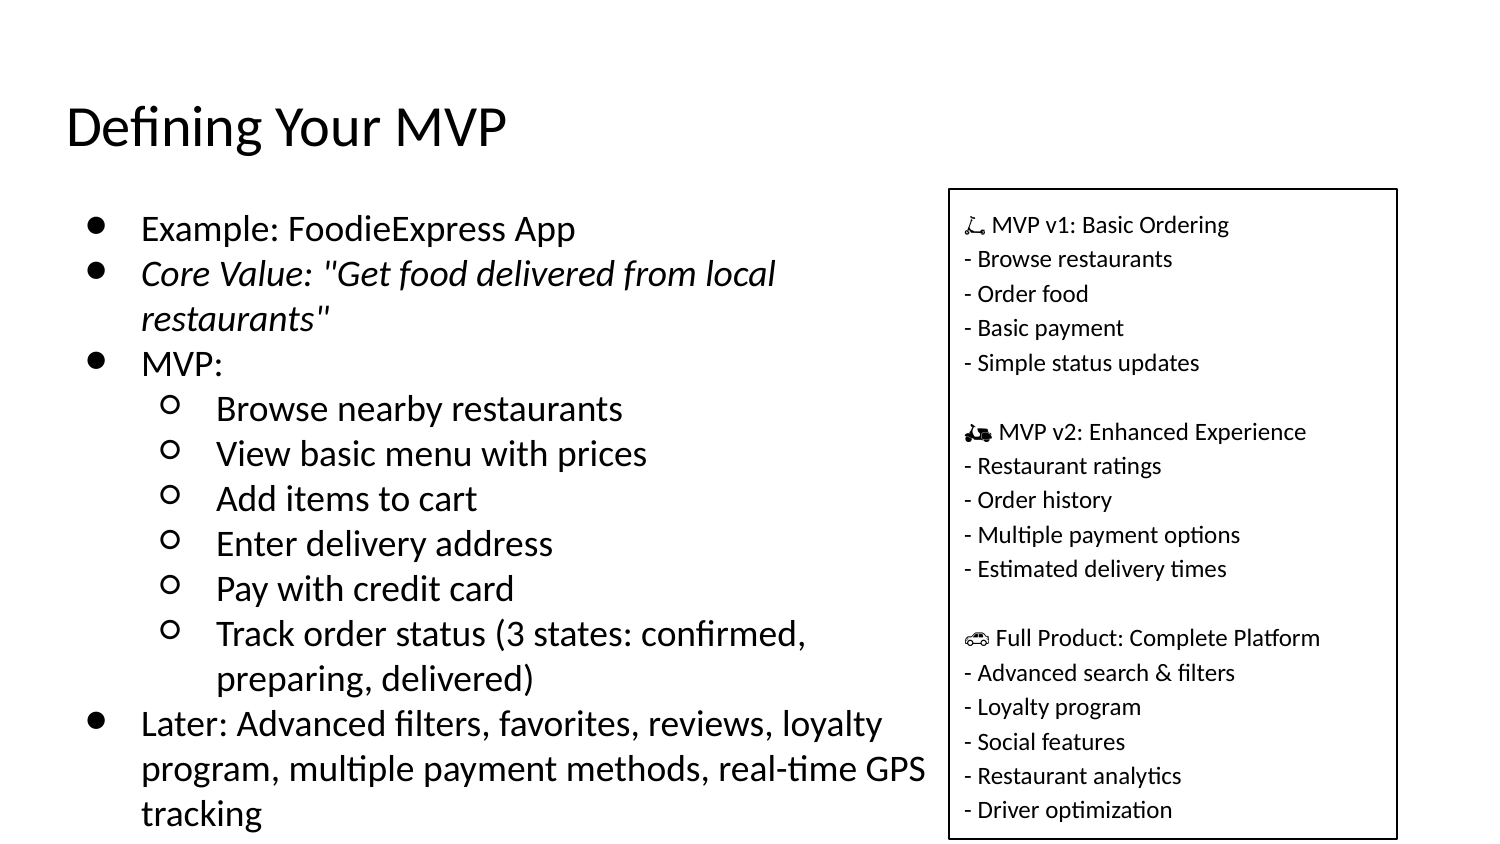

# Defining Your MVP
Example: FoodieExpress App
Core Value: "Get food delivered from local restaurants"
MVP:
Browse nearby restaurants
View basic menu with prices
Add items to cart
Enter delivery address
Pay with credit card
Track order status (3 states: confirmed, preparing, delivered)
Later: Advanced filters, favorites, reviews, loyalty program, multiple payment methods, real-time GPS tracking
🛴 MVP v1: Basic Ordering
- Browse restaurants
- Order food
- Basic payment
- Simple status updates

🛵 MVP v2: Enhanced Experience
- Restaurant ratings
- Order history
- Multiple payment options
- Estimated delivery times

🚗 Full Product: Complete Platform
- Advanced search & filters
- Loyalty program
- Social features
- Restaurant analytics
- Driver optimization